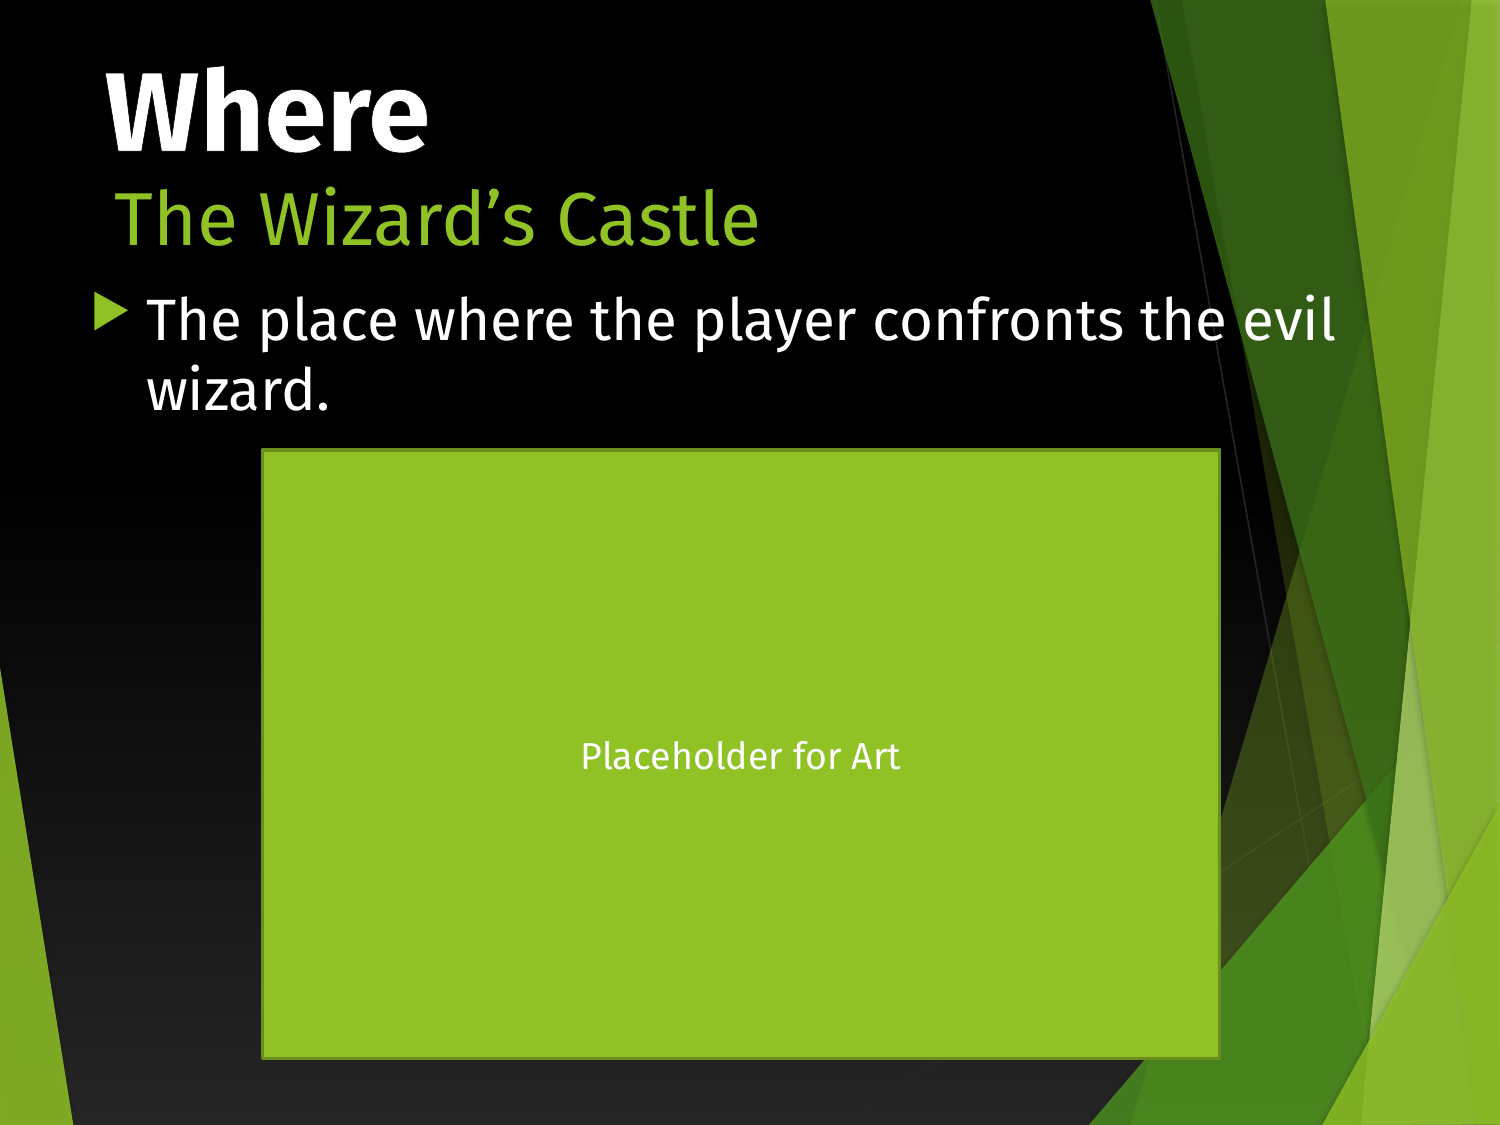

Where
The Wizard’s Castle
The place where the player confronts the evil wizard.
Placeholder for Art